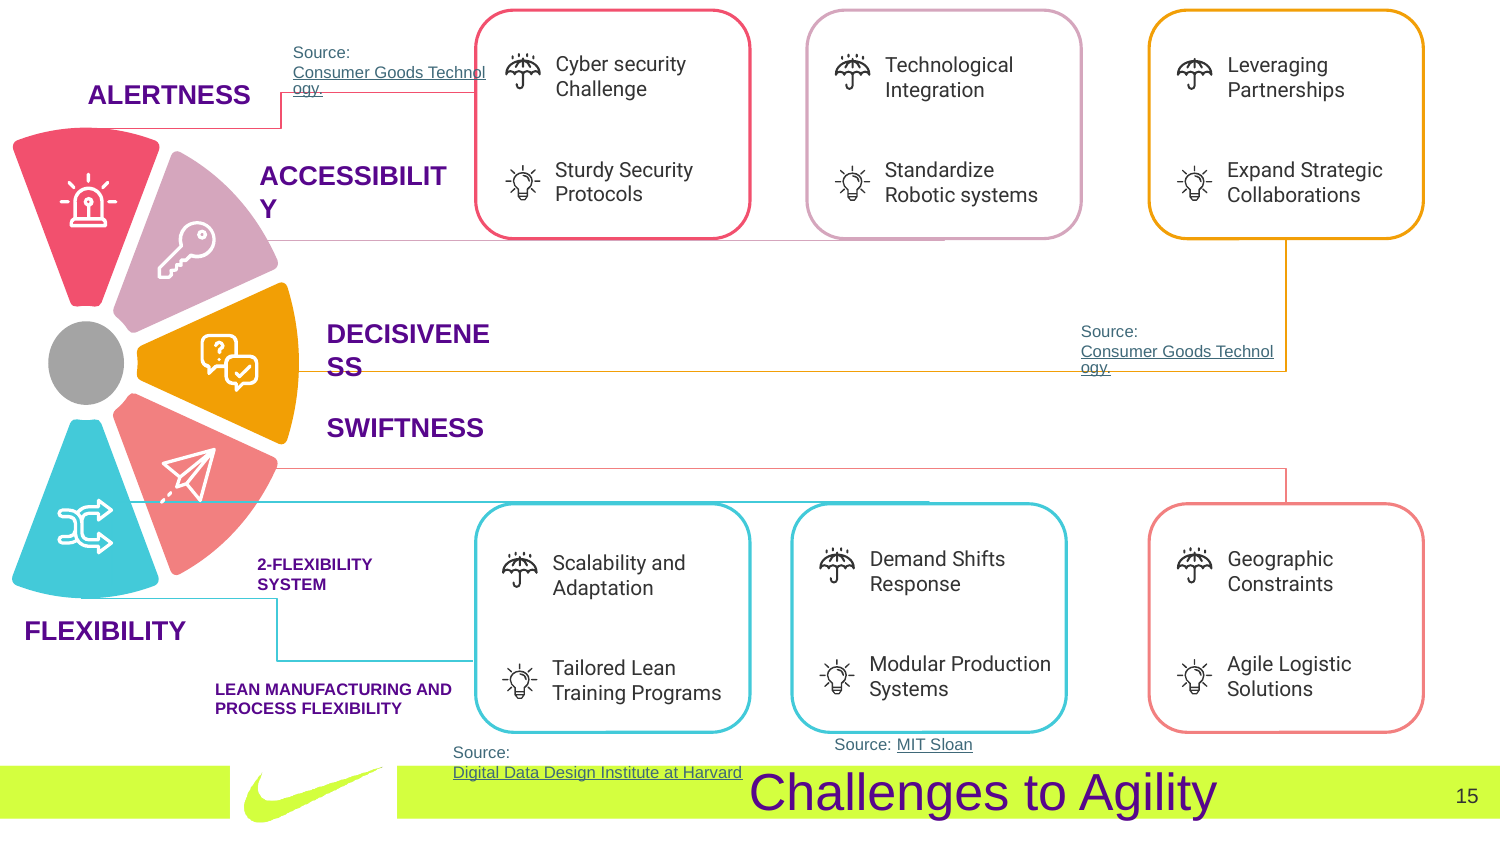

Source: Consumer Goods Technology.

Cyber security Challenge

Technological Integration

Leveraging Partnerships

ALERTNESS
Sturdy Security Protocols

Standardize Robotic systems

Expand Strategic Collaborations

ACCESSIBILITY

DECISIVENESS
Source: Consumer Goods Technology.

SWIFTNESS

Demand Shifts Response

Geographic Constraints

Scalability and Adaptation

2-FLEXIBILITY SYSTEM

FLEXIBILITY
Modular Production Systems

Agile Logistic Solutions

Tailored Lean Training Programs

LEAN MANUFACTURING AND PROCESS FLEXIBILITY
Source: MIT Sloan
Source: Digital Data Design Institute at Harvard

Challenges to Agility
15